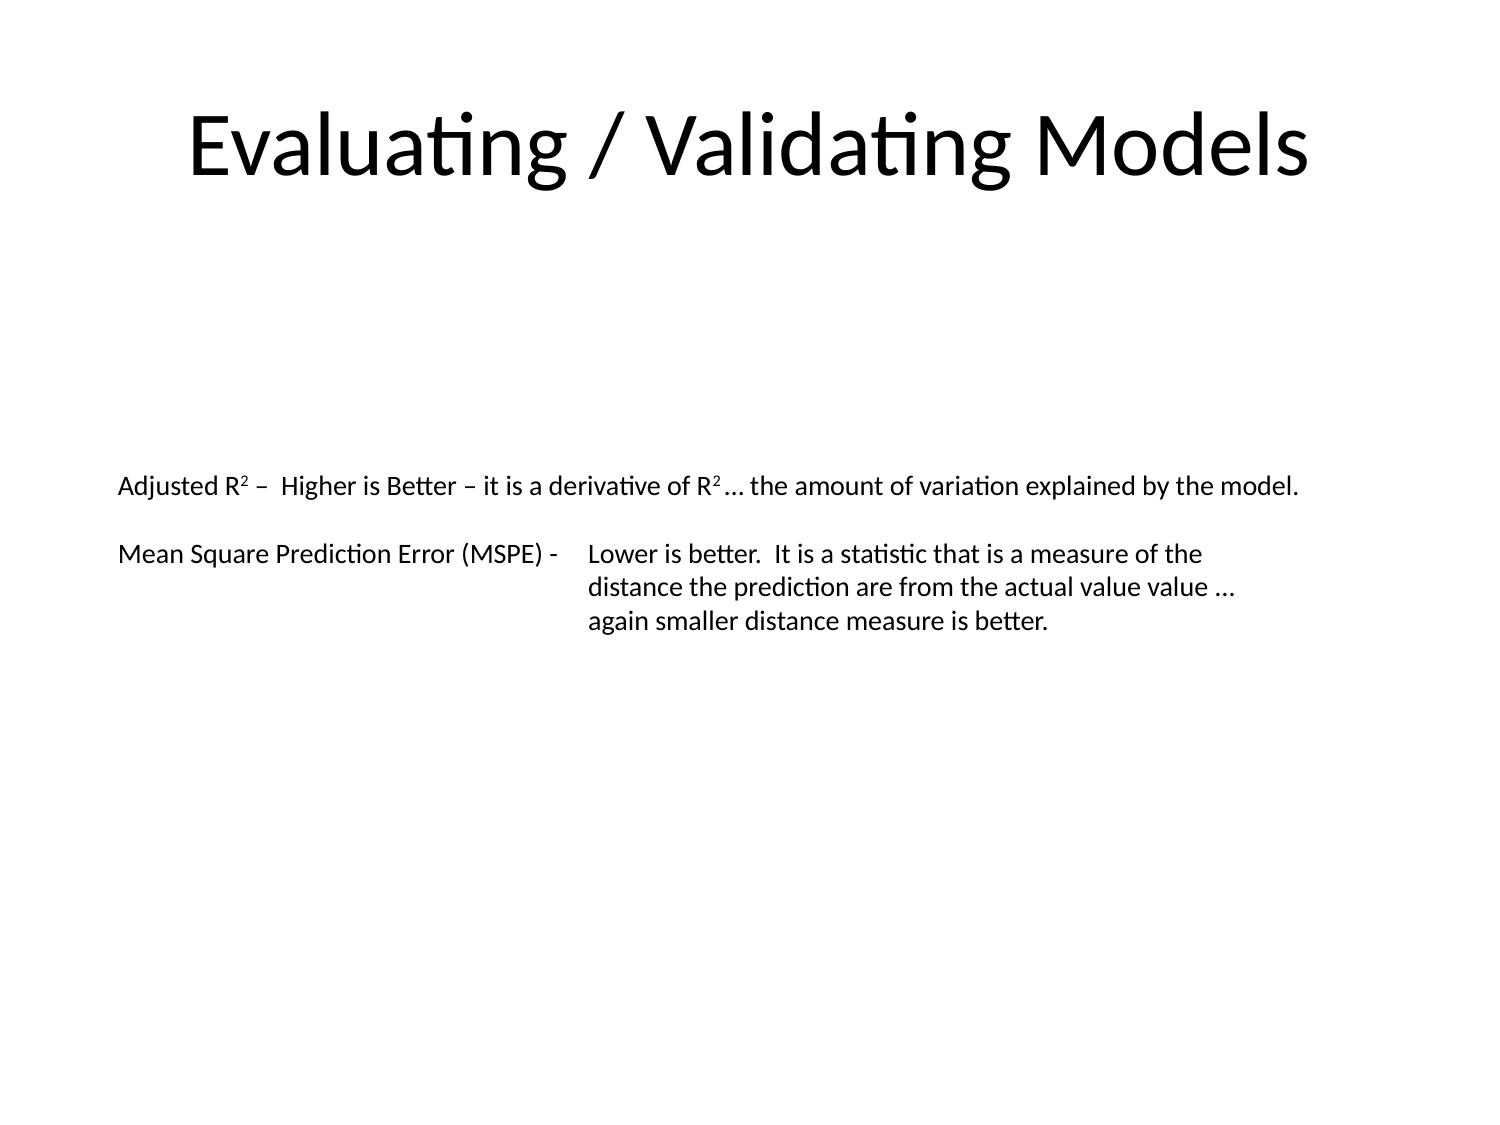

# Evaluating / Validating Models
Higher is Better – it is a derivative of R2 … the amount of variation explained by the model.
Adjusted R2 –
Mean Square Prediction Error (MSPE) -
Lower is better.  It is a statistic that is a measure of the distance the prediction are from the actual value value … again smaller distance measure is better.